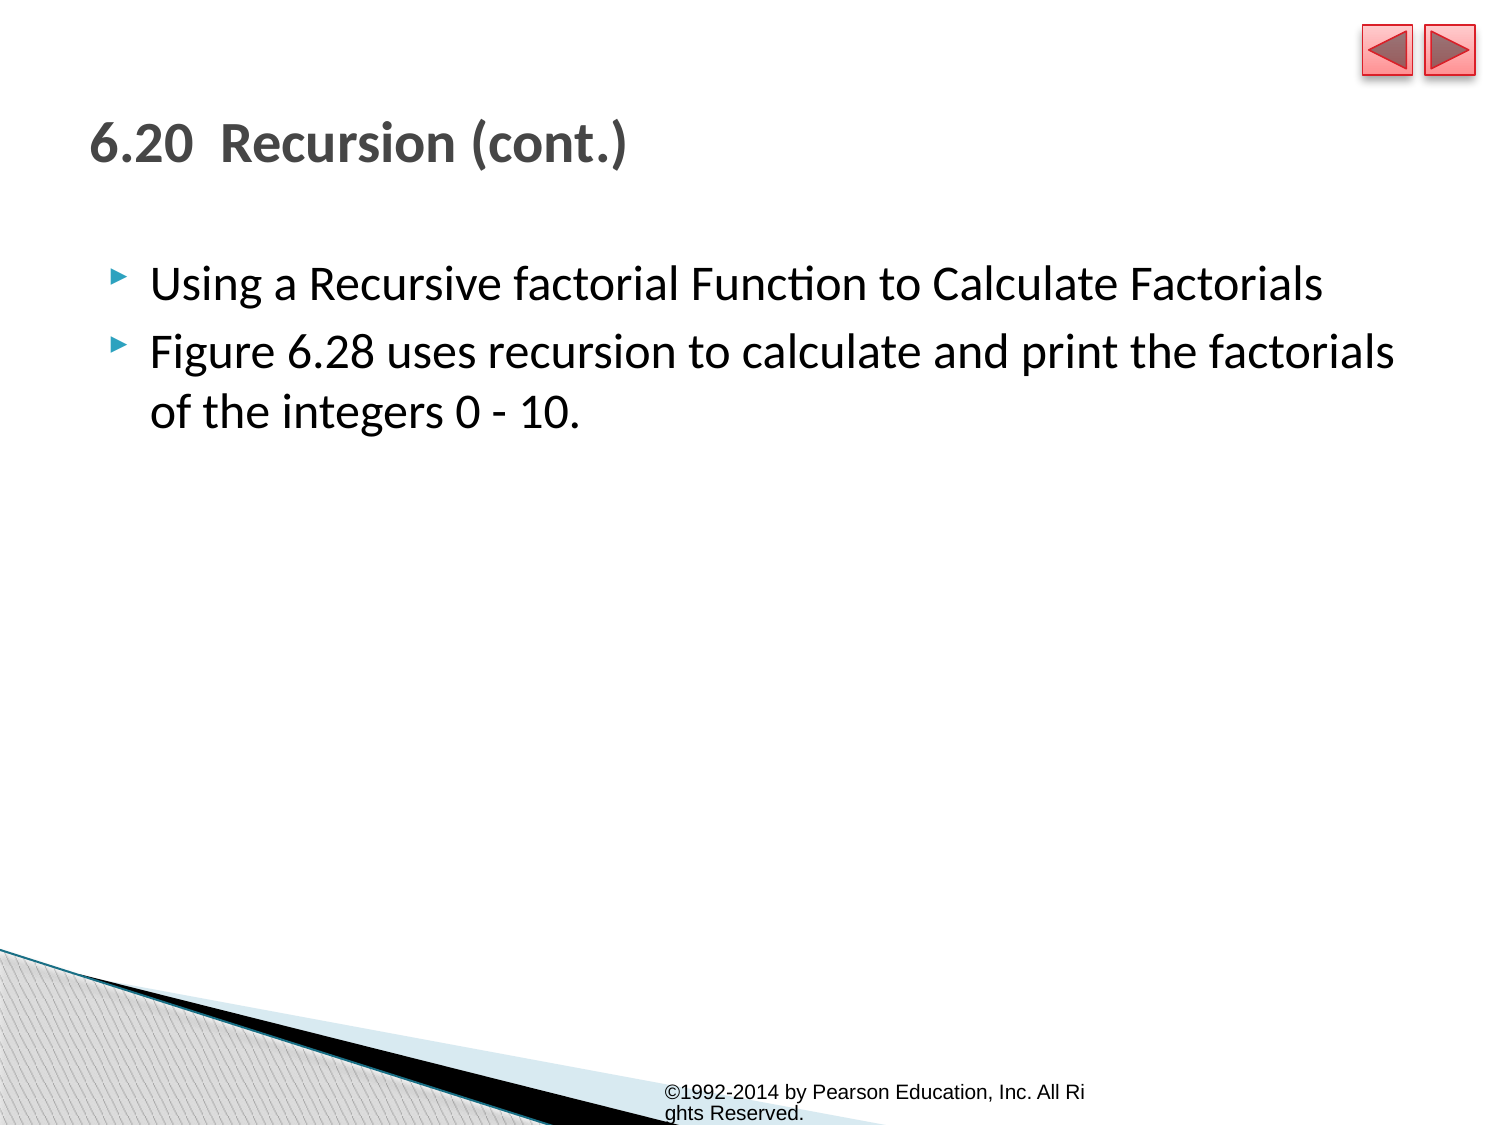

# 6.20  Recursion (cont.)
Using a Recursive factorial Function to Calculate Factorials
Figure 6.28 uses recursion to calculate and print the factorials of the integers 0 - 10.
©1992-2014 by Pearson Education, Inc. All Rights Reserved.